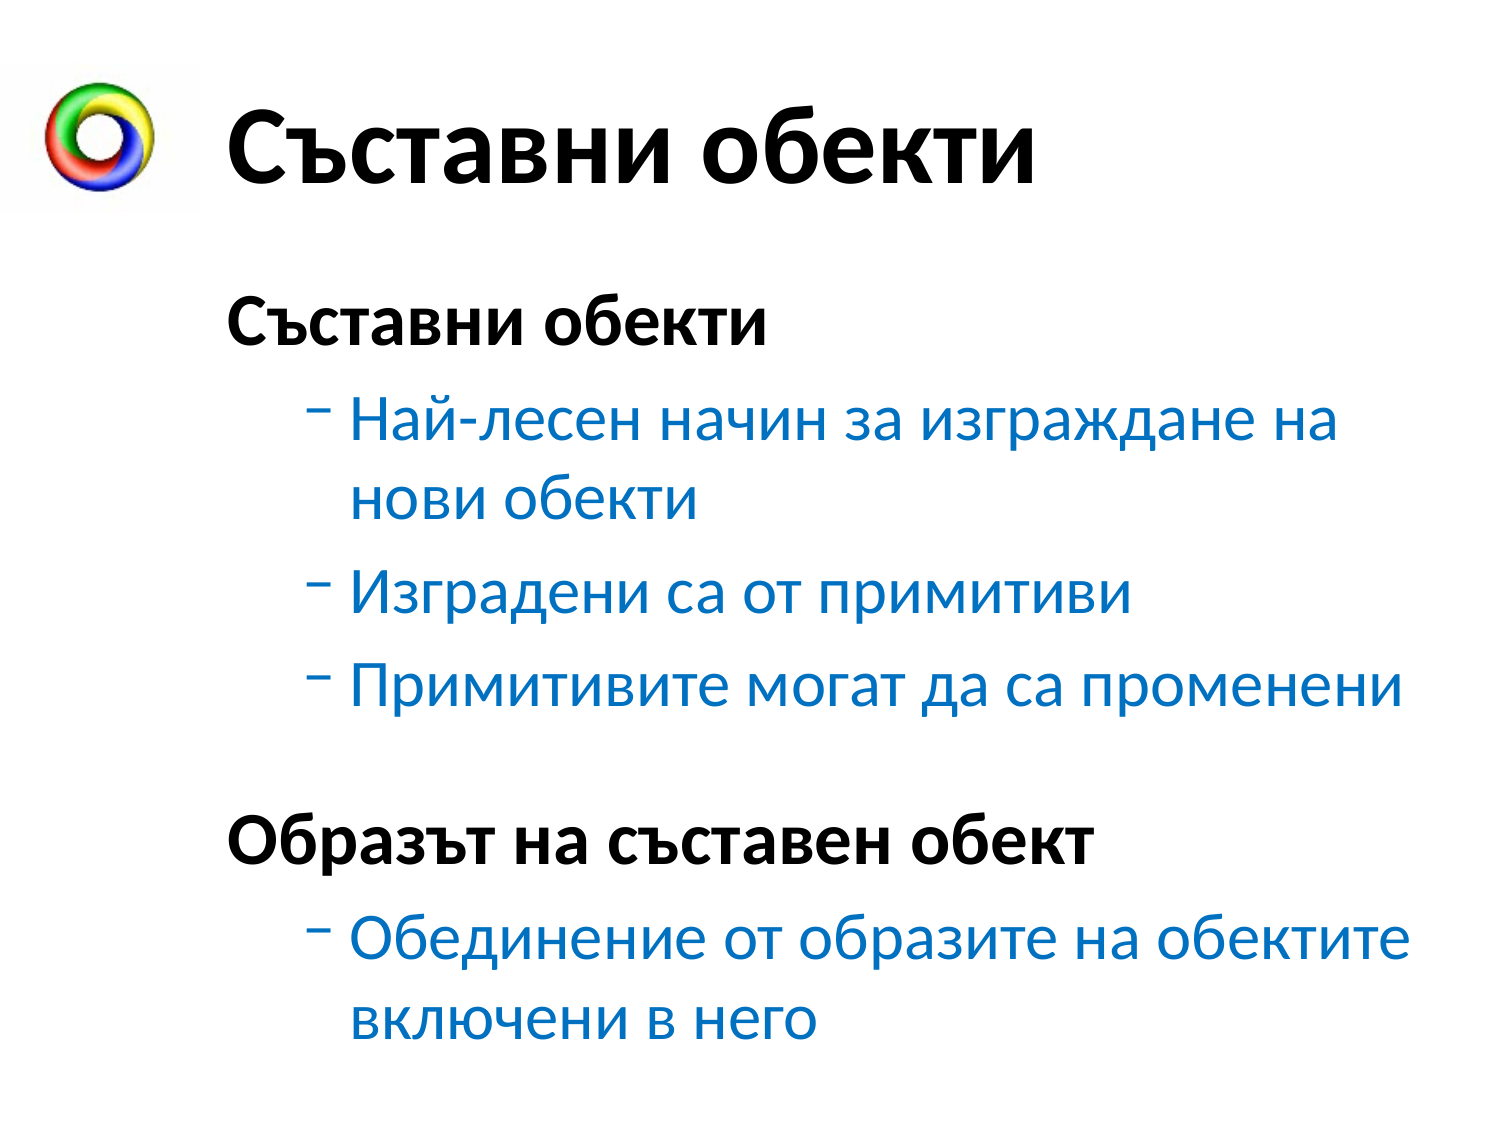

# Съставни обекти
Съставни обекти
Най-лесен начин за изграждане на нови обекти
Изградени са от примитиви
Примитивите могат да са променени

Образът на съставен обект
Обединение от образите на обектите включени в него